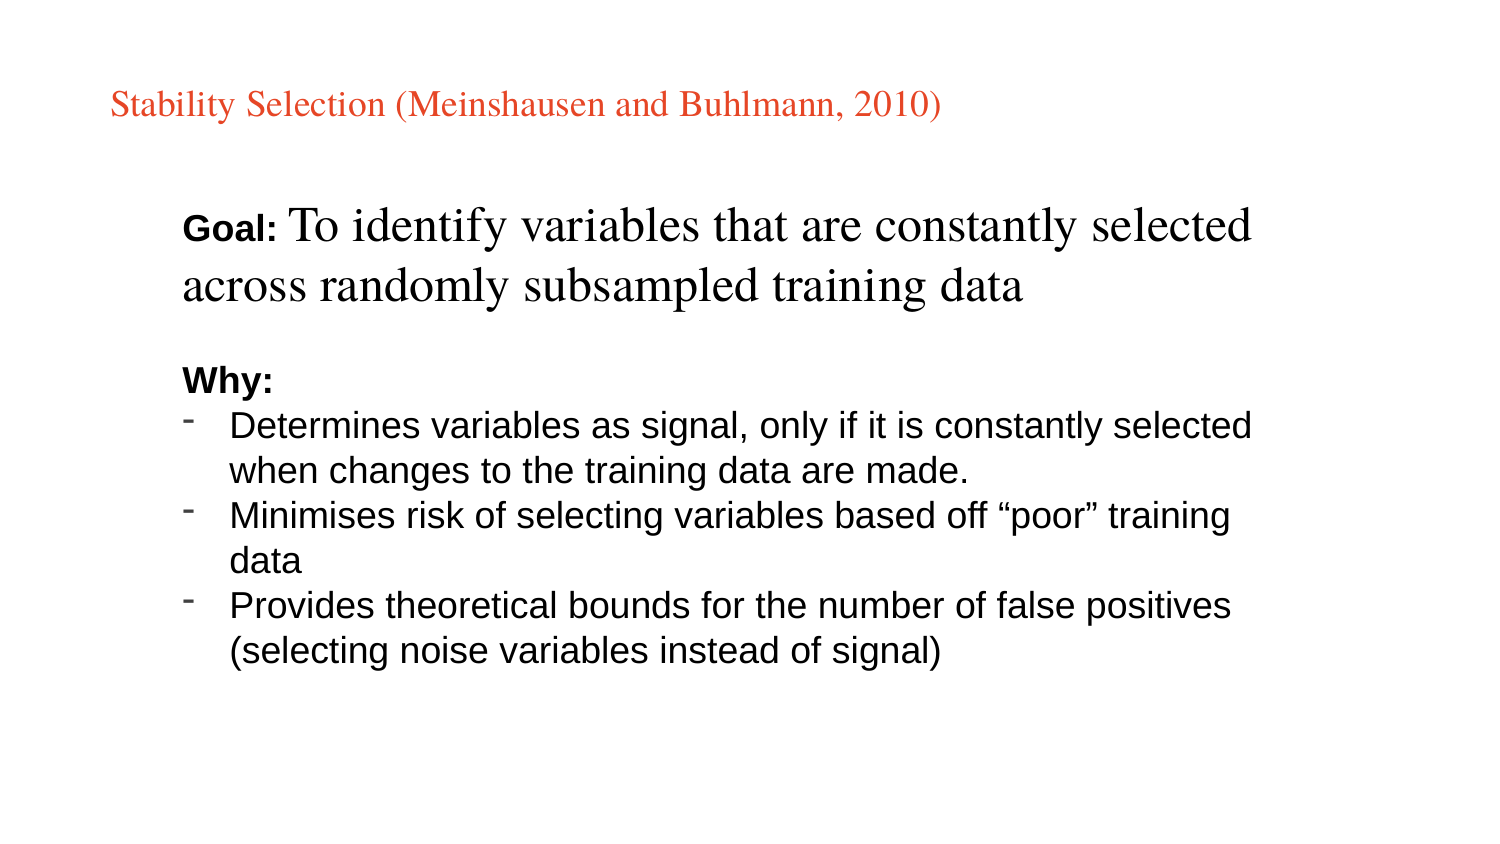

Stability Selection (Meinshausen and Buhlmann, 2010)
Goal: To identify variables that are constantly selected across randomly subsampled training data

Why:
Determines variables as signal, only if it is constantly selected when changes to the training data are made.
Minimises risk of selecting variables based off “poor” training data
Provides theoretical bounds for the number of false positives (selecting noise variables instead of signal)